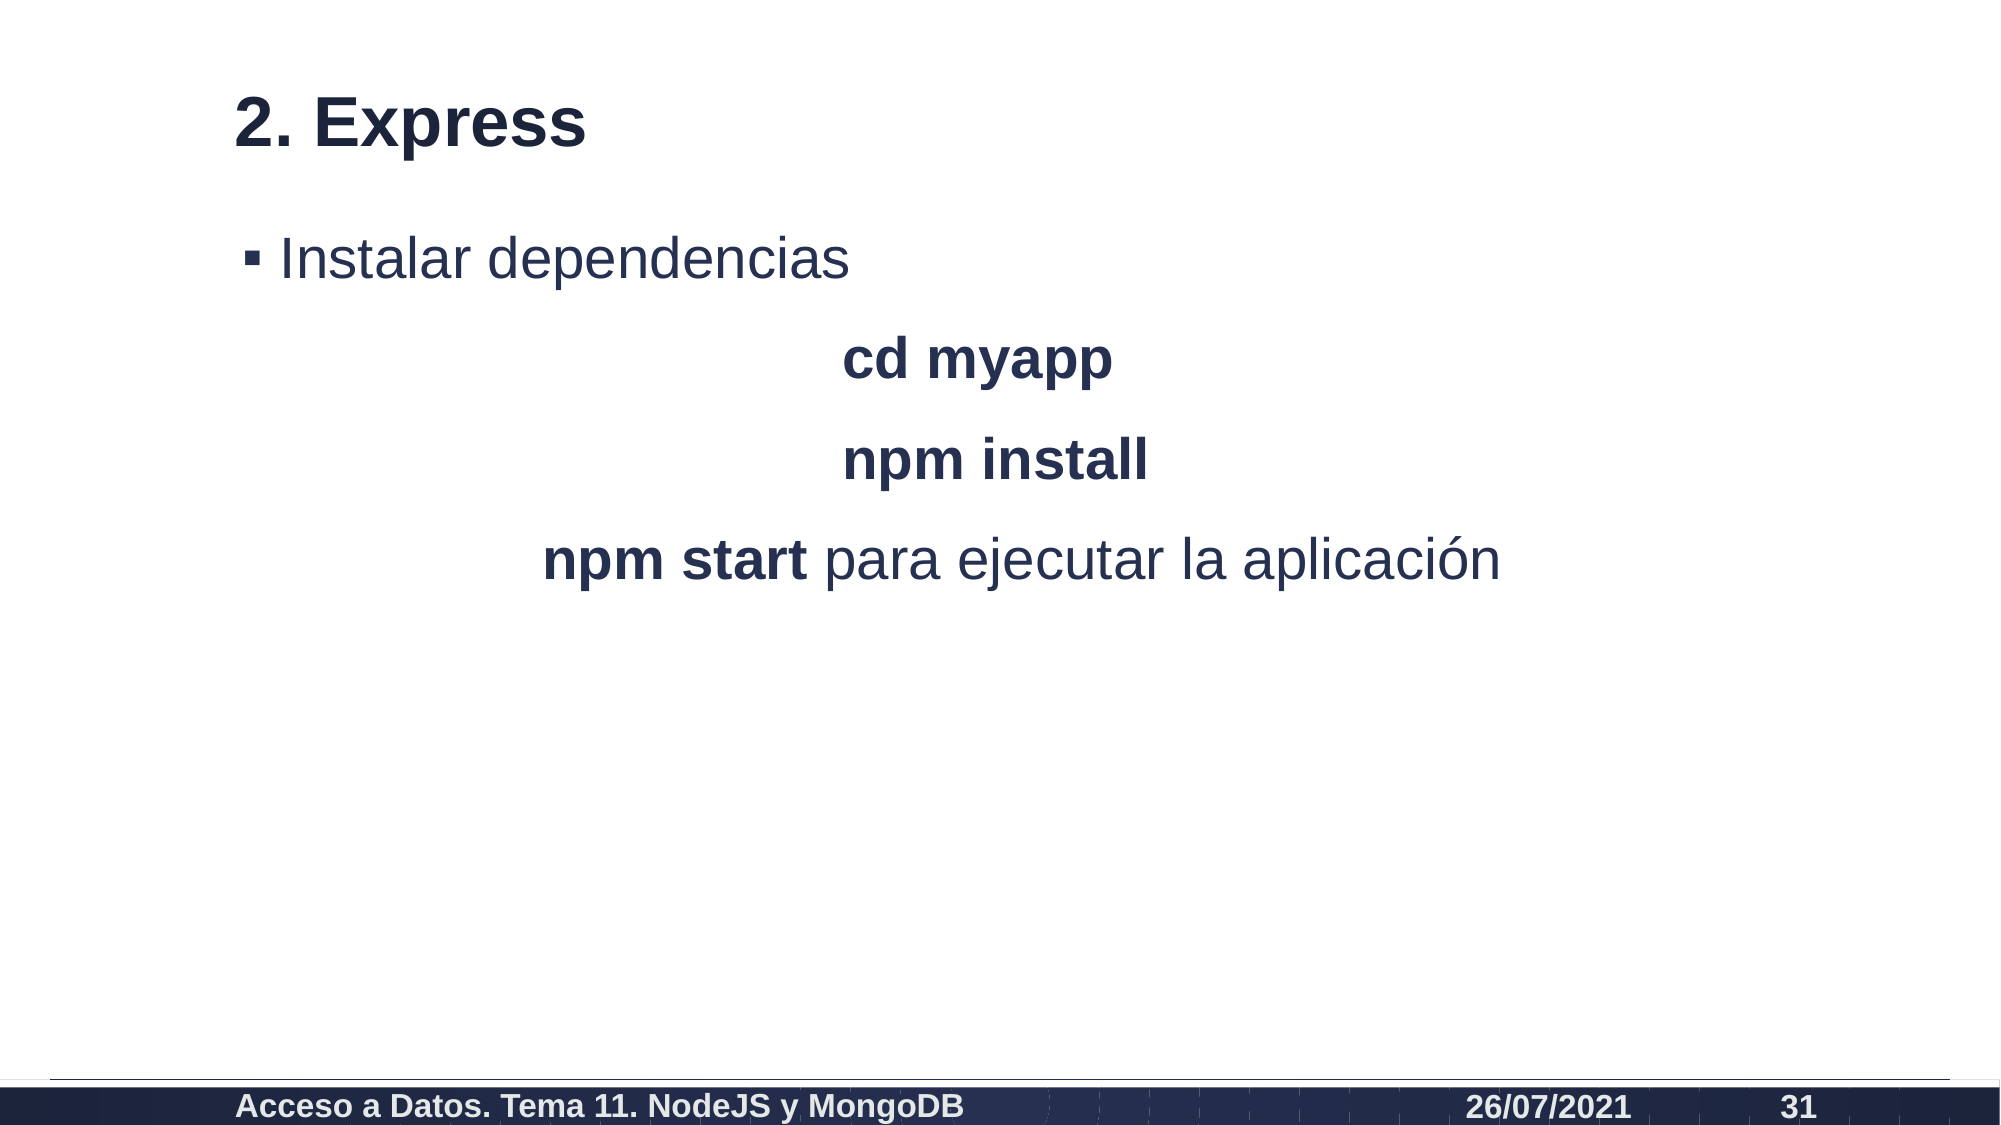

# 2. Express
Instalar dependencias
				cd myapp
				npm install
		npm start para ejecutar la aplicación
Acceso a Datos. Tema 11. NodeJS y MongoDB
26/07/2021
31